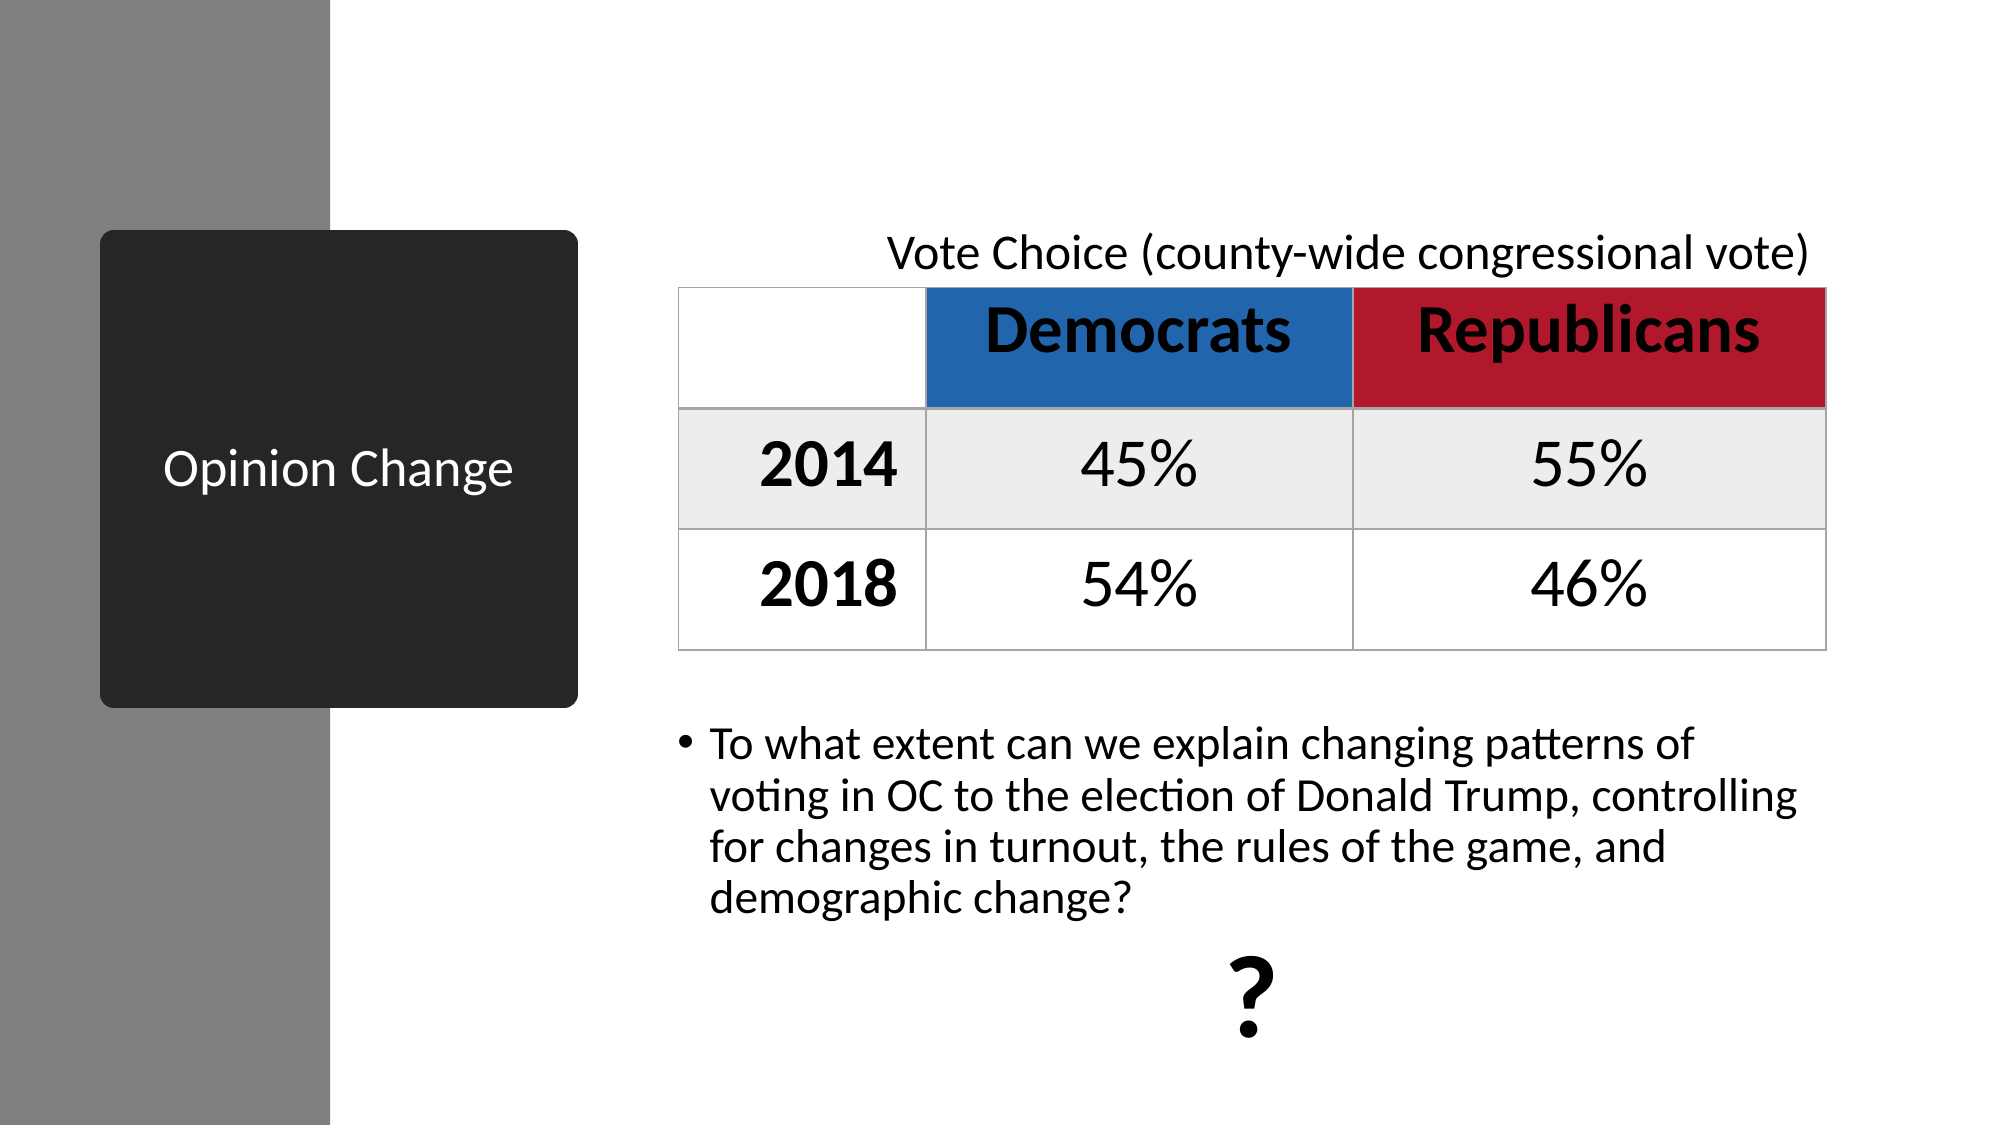

Vote Choice (county-wide congressional vote)
# Opinion Change
|  | Democrats | Republicans |
| --- | --- | --- |
| 2014 | 45% | 55% |
| 2018 | 54% | 46% |
To what extent can we explain changing patterns of voting in OC to the election of Donald Trump, controlling for changes in turnout, the rules of the game, and demographic change?
?